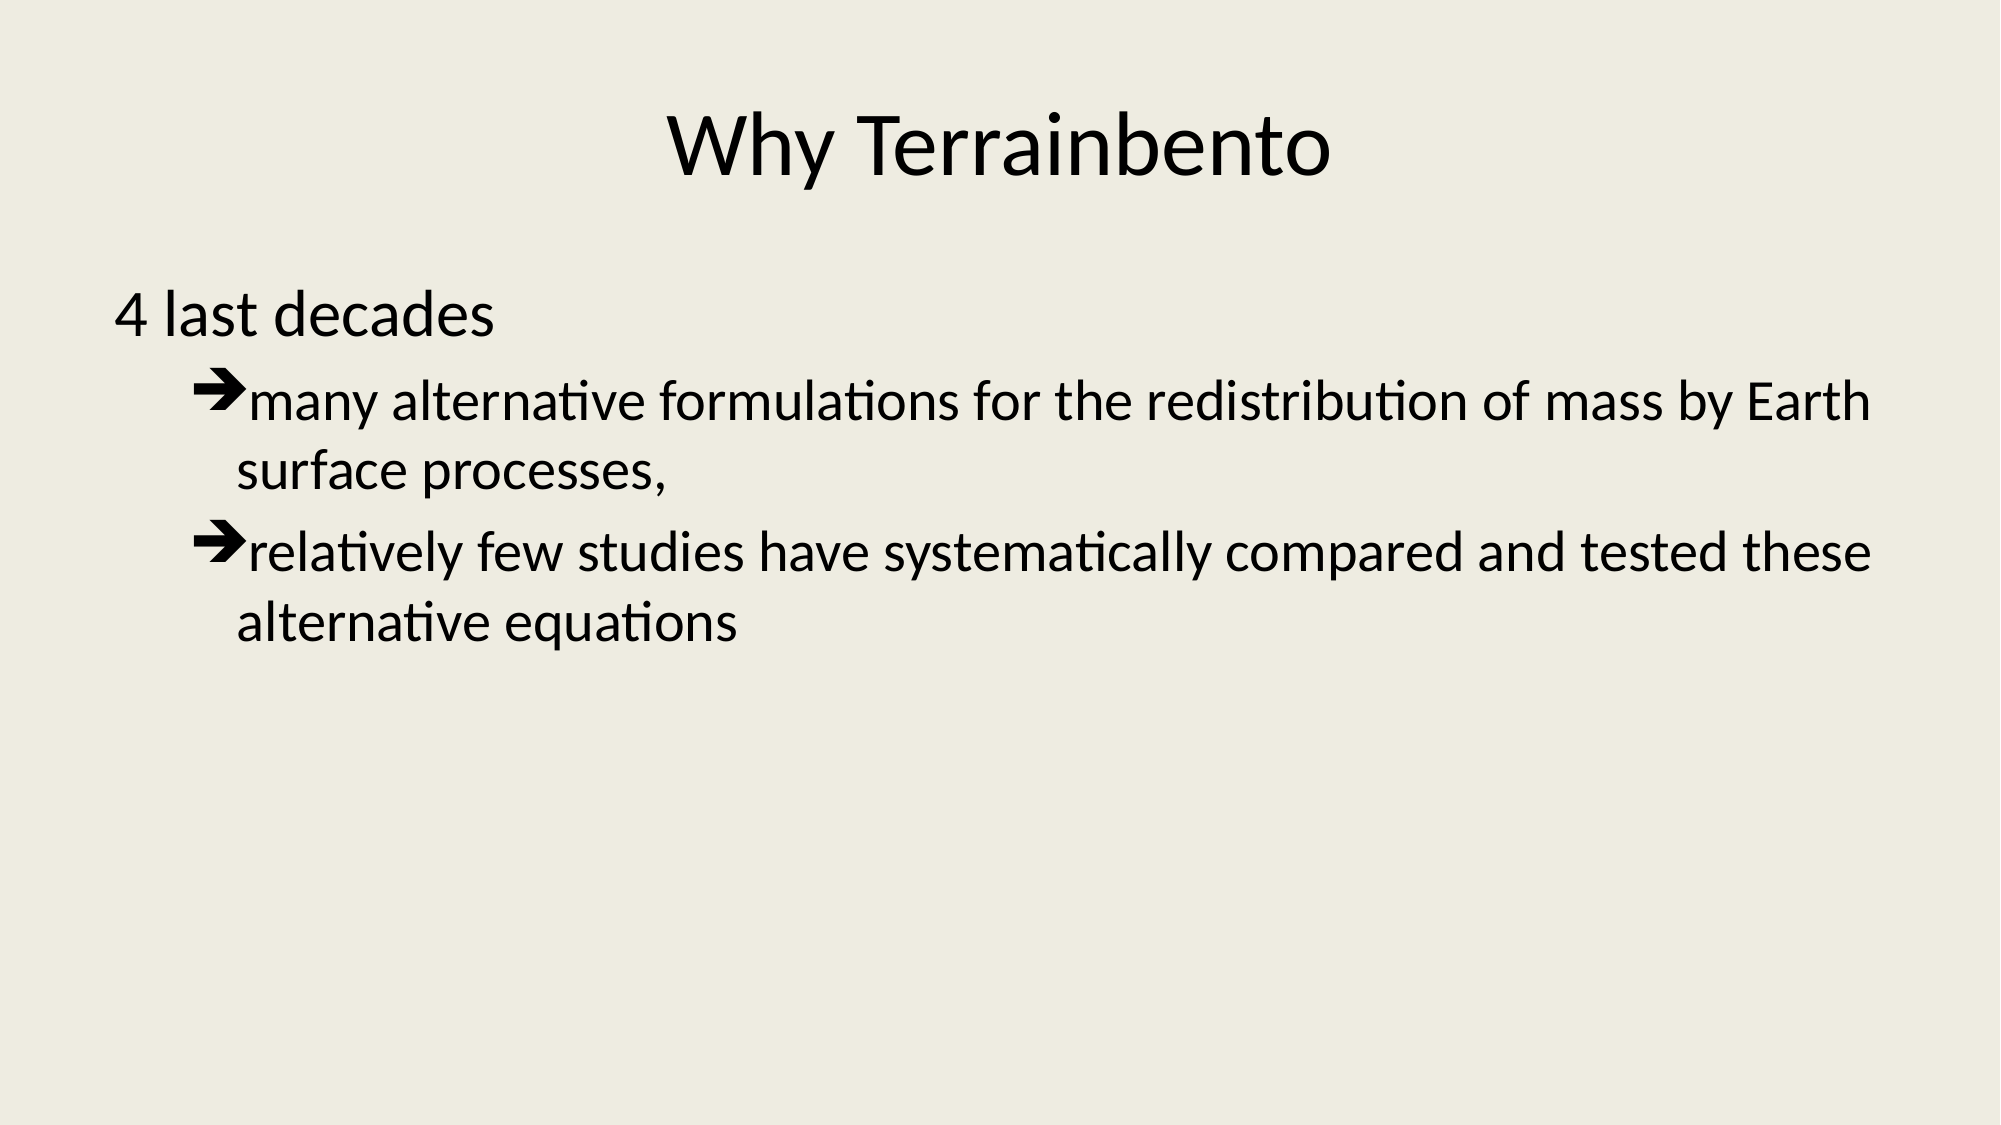

# Why Terrainbento
4 last decades
many alternative formulations for the redistribution of mass by Earth surface processes,
relatively few studies have systematically compared and tested these alternative equations